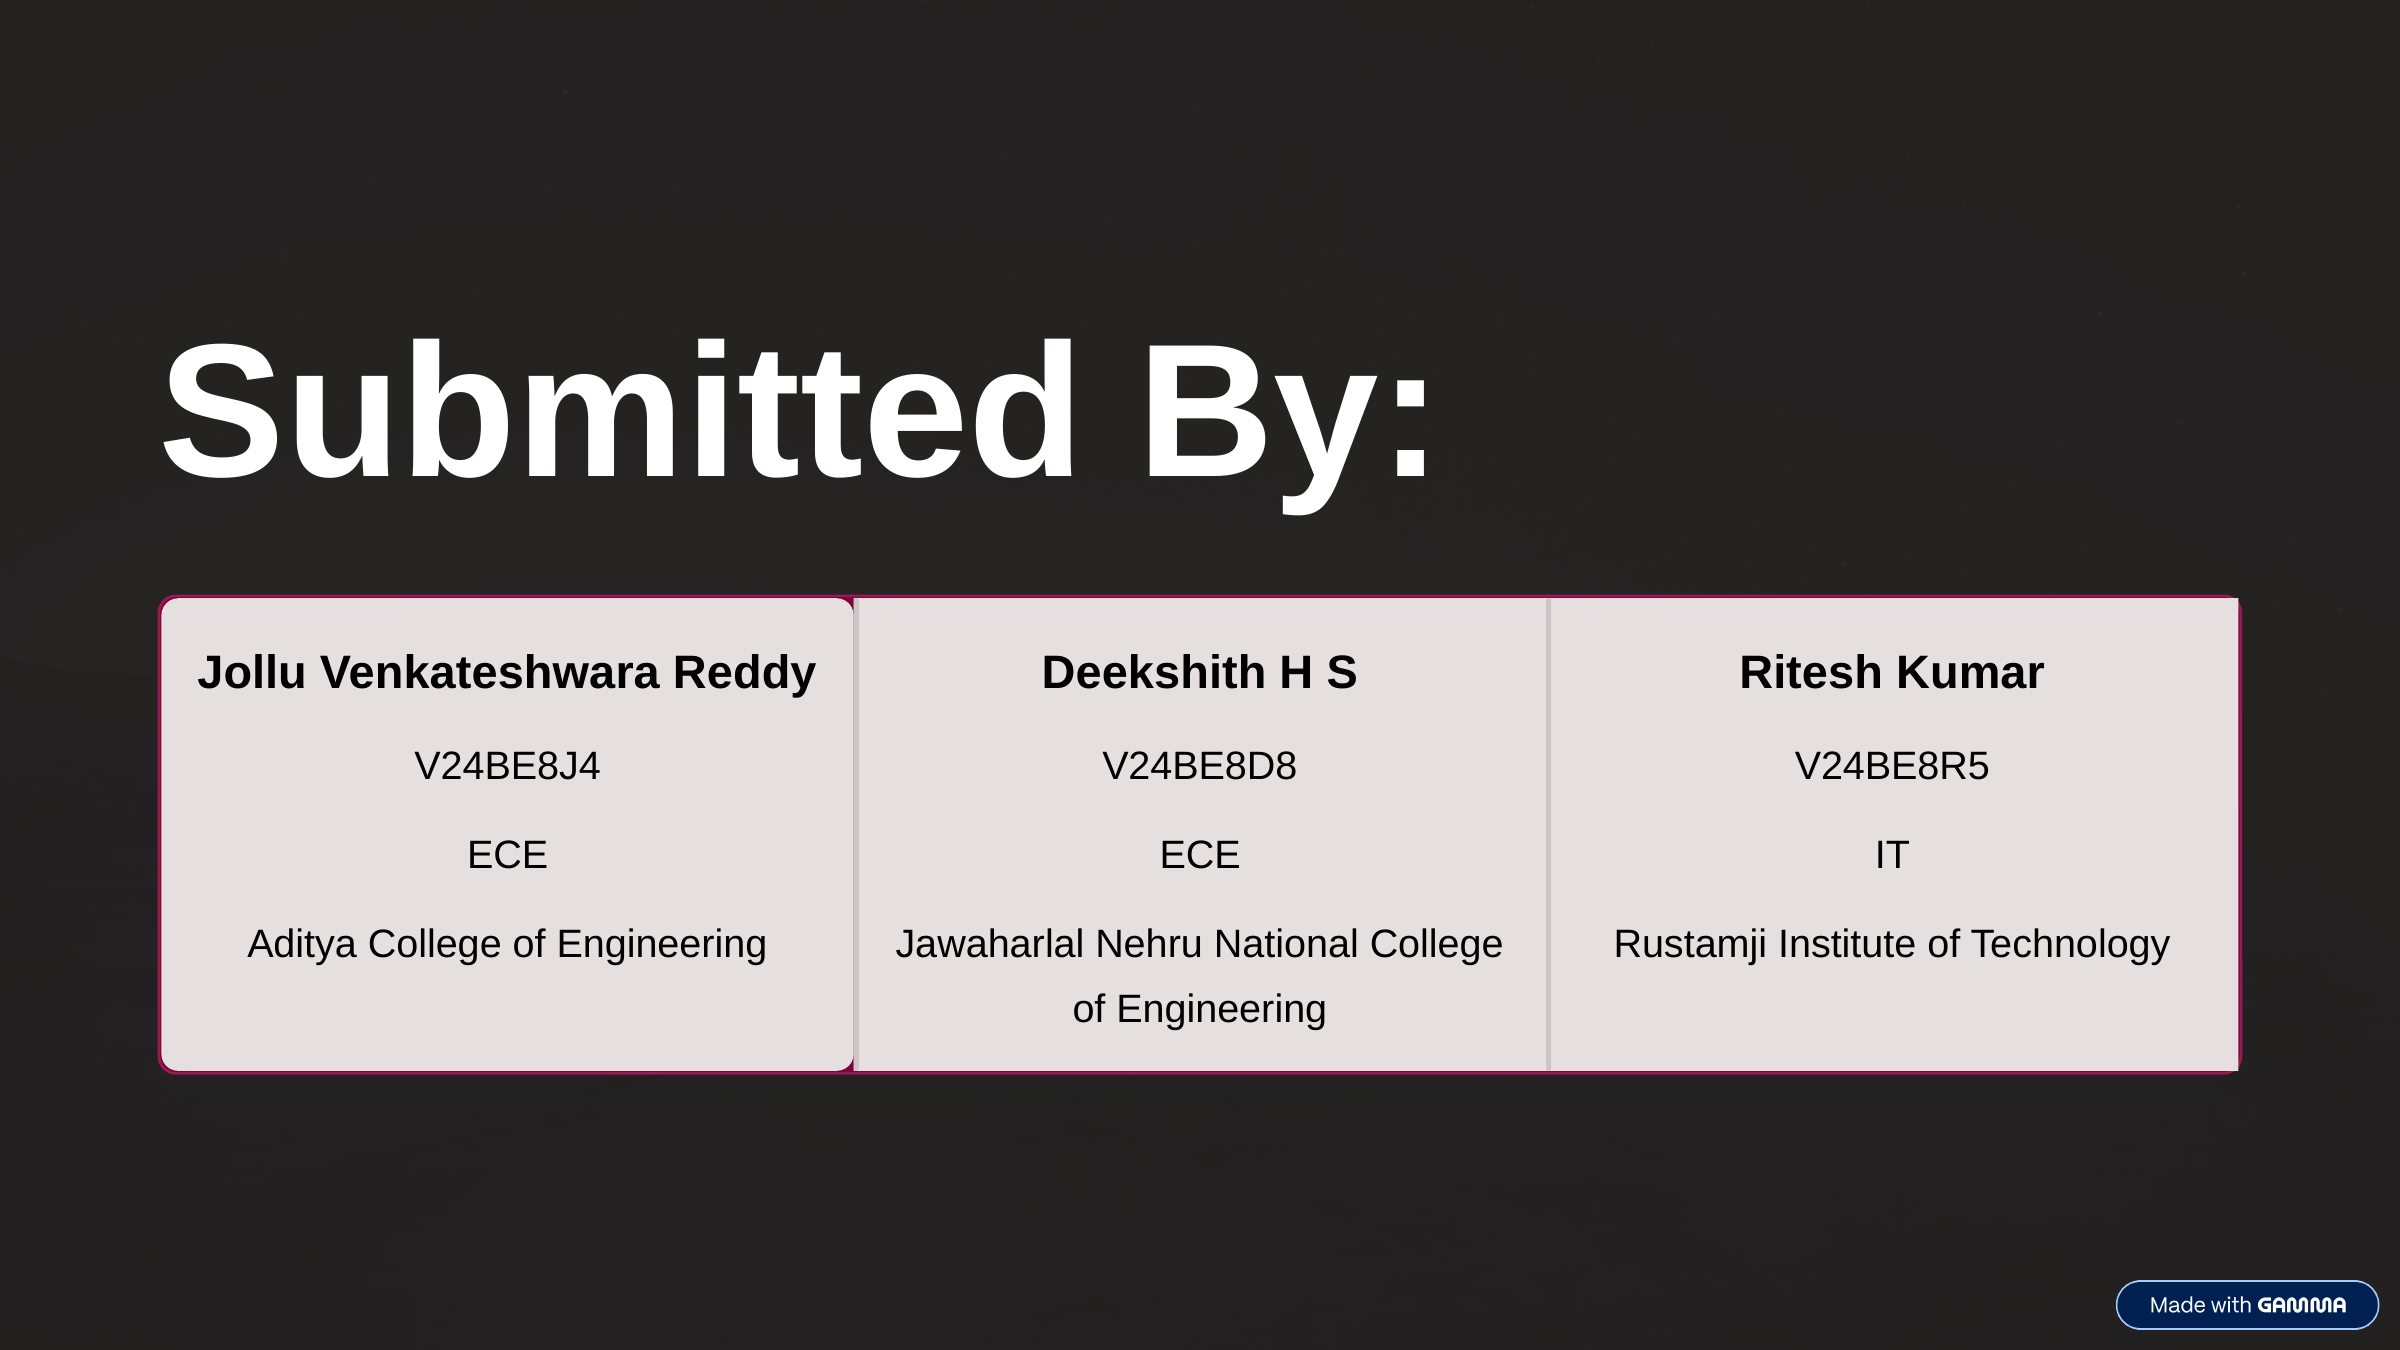

Submitted By:

Jollu Venkateshwara Reddy
Deekshith H S
Ritesh Kumar
V24BE8J4
V24BE8D8
V24BE8R5
ECE
ECE
IT
Aditya College of Engineering
Jawaharlal Nehru National College of Engineering
Rustamji Institute of Technology